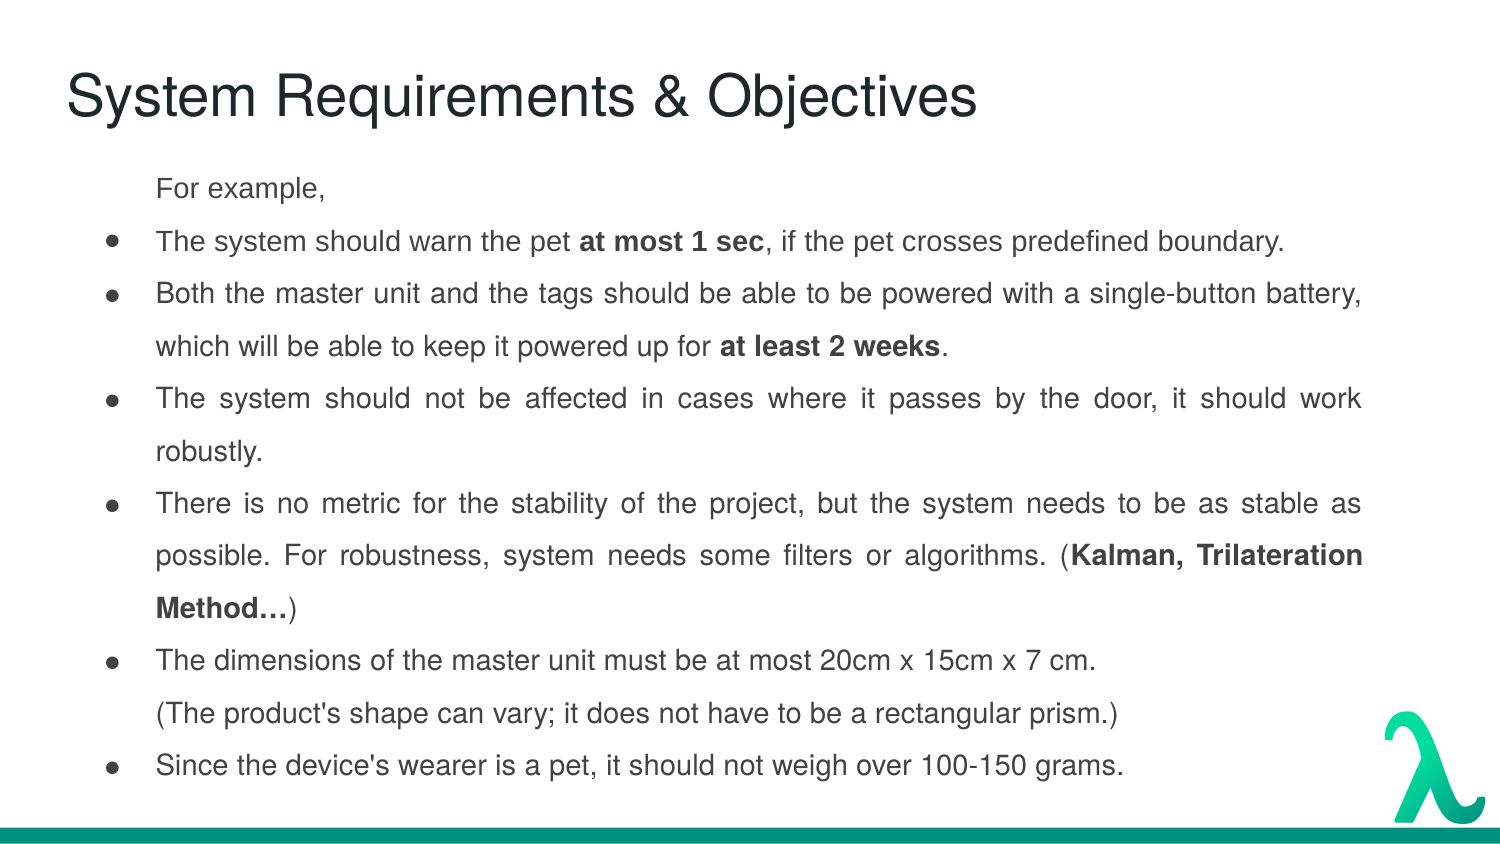

# System Requirements & Objectives

For example,
The system should warn the pet at most 1 sec, if the pet crosses predefined boundary.
Both the master unit and the tags should be able to be powered with a single-button battery, which will be able to keep it powered up for at least 2 weeks.
The system should not be affected in cases where it passes by the door, it should work robustly.
There is no metric for the stability of the project, but the system needs to be as stable as possible. For robustness, system needs some filters or algorithms. (Kalman, Trilateration Method…)
The dimensions of the master unit must be at most 20cm x 15cm x 7 cm.
(The product's shape can vary; it does not have to be a rectangular prism.)
Since the device's wearer is a pet, it should not weigh over 100-150 grams.